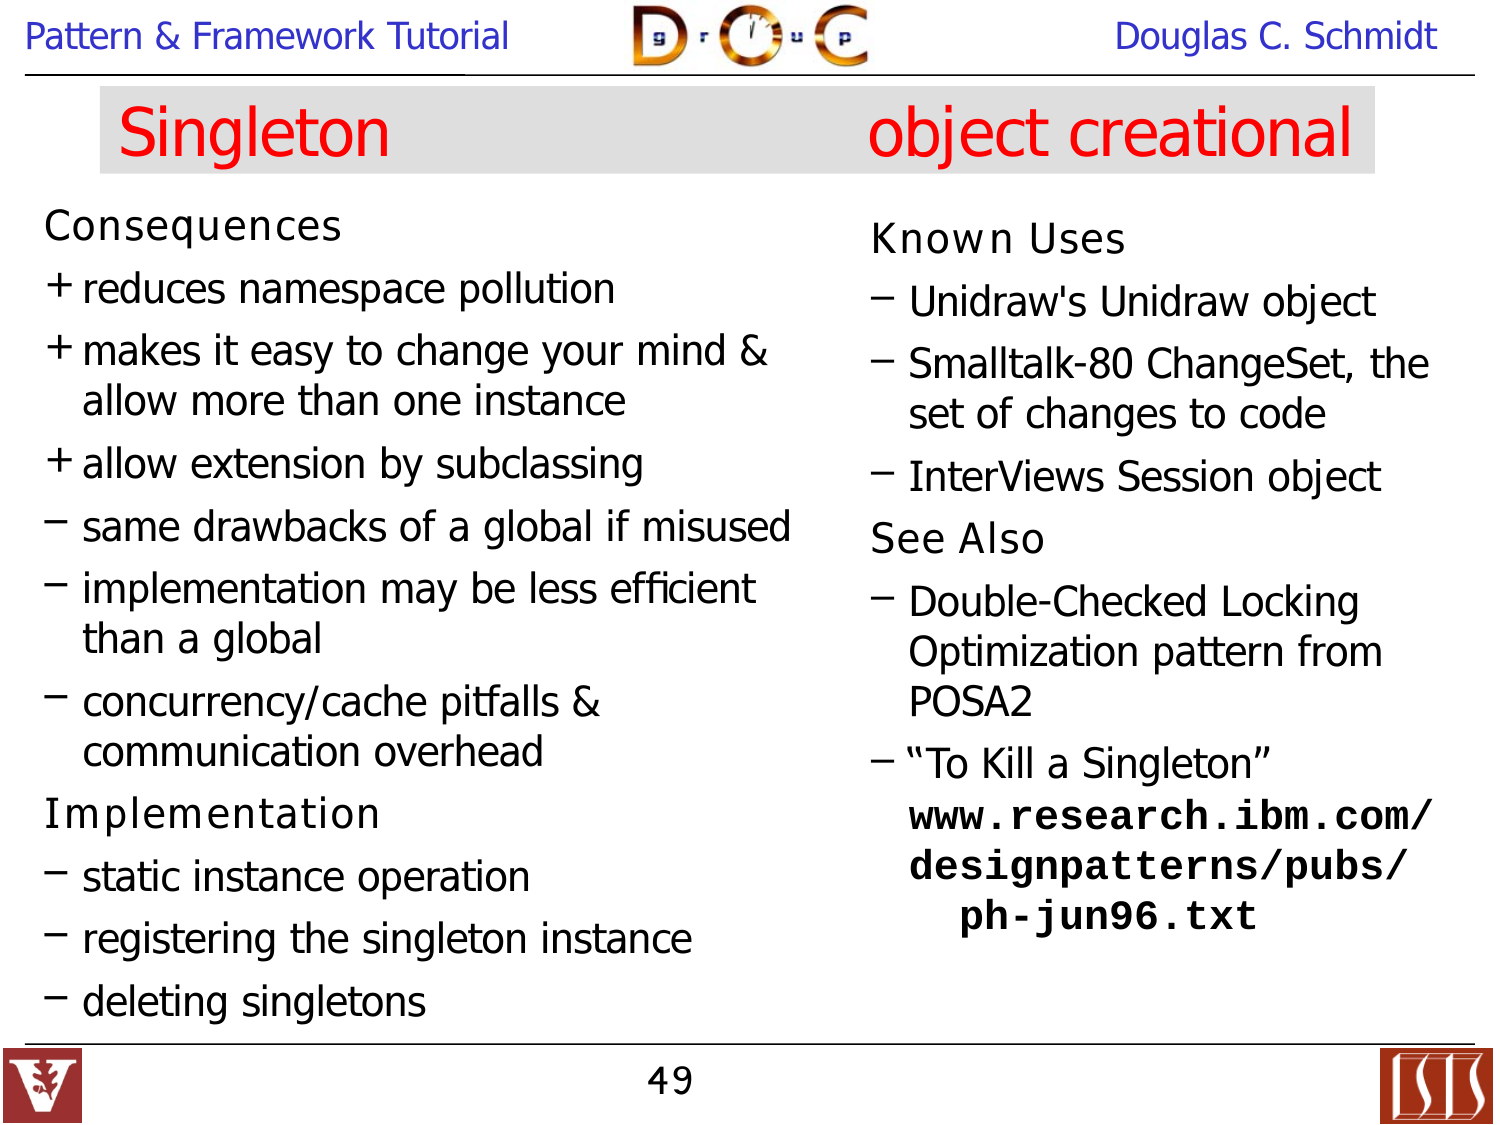

# Singleton                       object creational
Consequences
reduces namespace pollution
makes it easy to change your mind & allow more than one instance
allow extension by subclassing
same drawbacks of a global if misused
implementation may be less efficient than a global
concurrency/cache pitfalls & communication overhead
Implementation
static instance operation
registering the singleton instance
deleting singletons
Known Uses
Unidraw's Unidraw object
Smalltalk-80 ChangeSet, the set of changes to code
InterViews Session object
See Also
Double-Checked Locking Optimization pattern from POSA2
“To Kill a Singleton” www.research.ibm.com/ designpatterns/pubs/    ph-jun96.txt